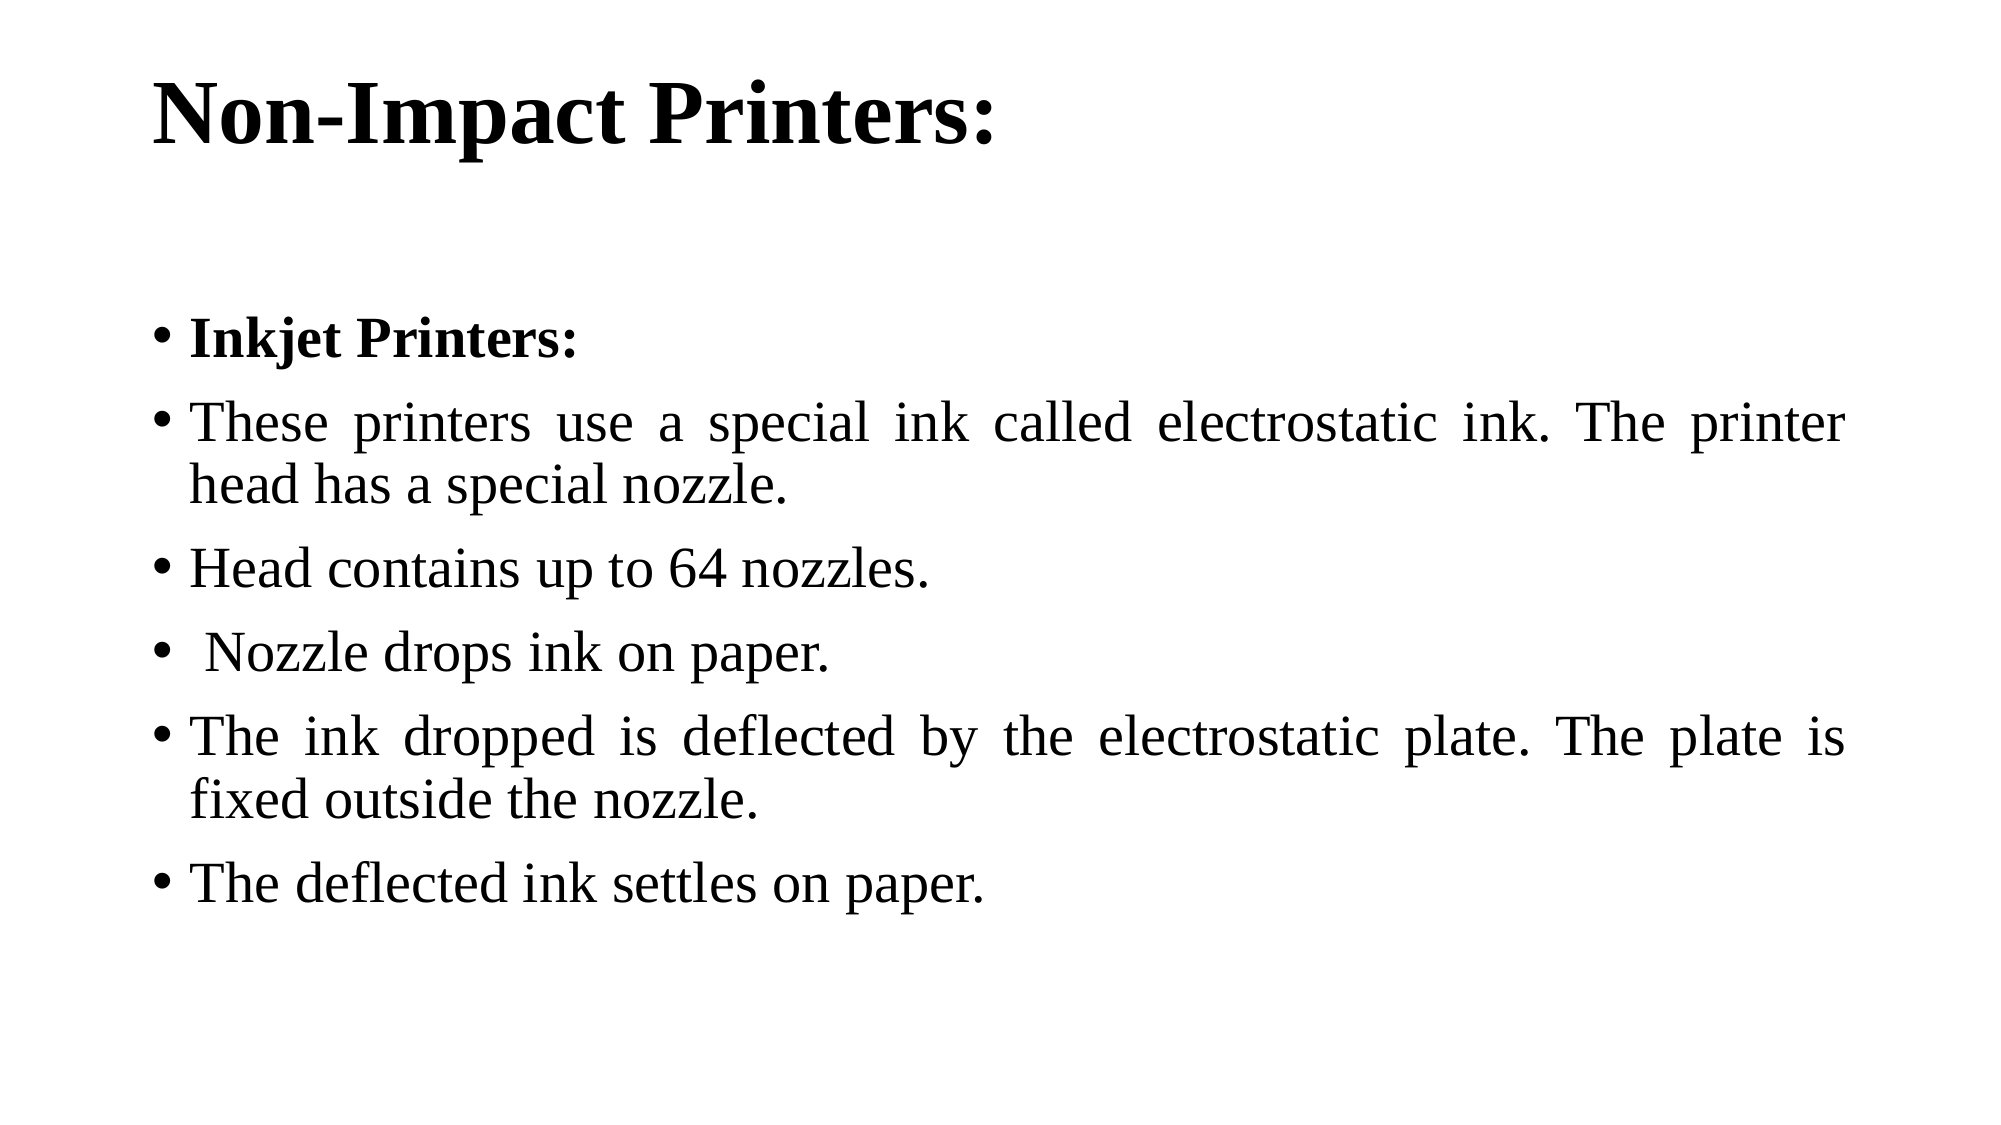

# Non-Impact Printers:
Inkjet Printers:
These printers use a special ink called electrostatic ink. The printer head has a special nozzle.
Head contains up to 64 nozzles.
 Nozzle drops ink on paper.
The ink dropped is deflected by the electrostatic plate. The plate is fixed outside the nozzle.
The deflected ink settles on paper.